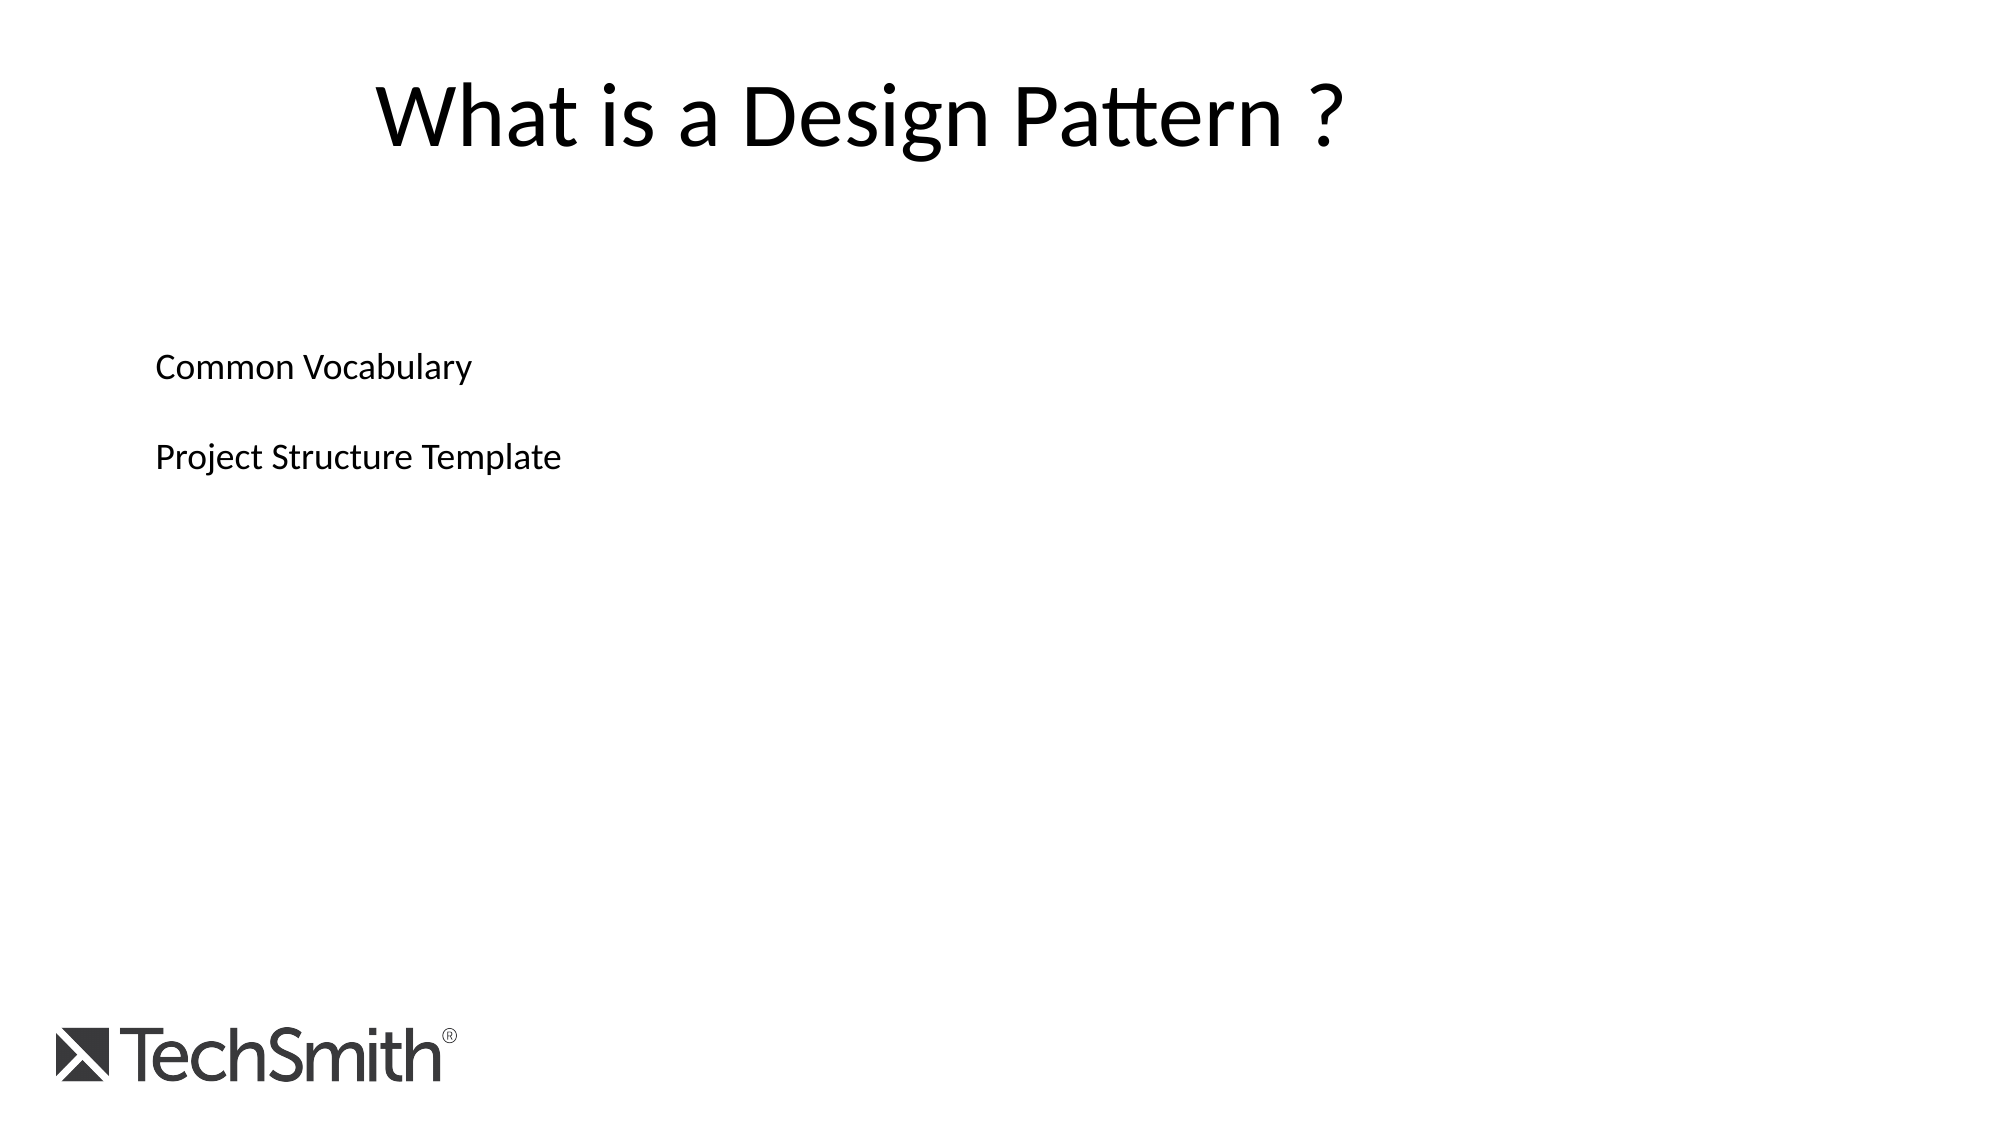

What is a Design Pattern ?
Common Vocabulary

Project Structure Template